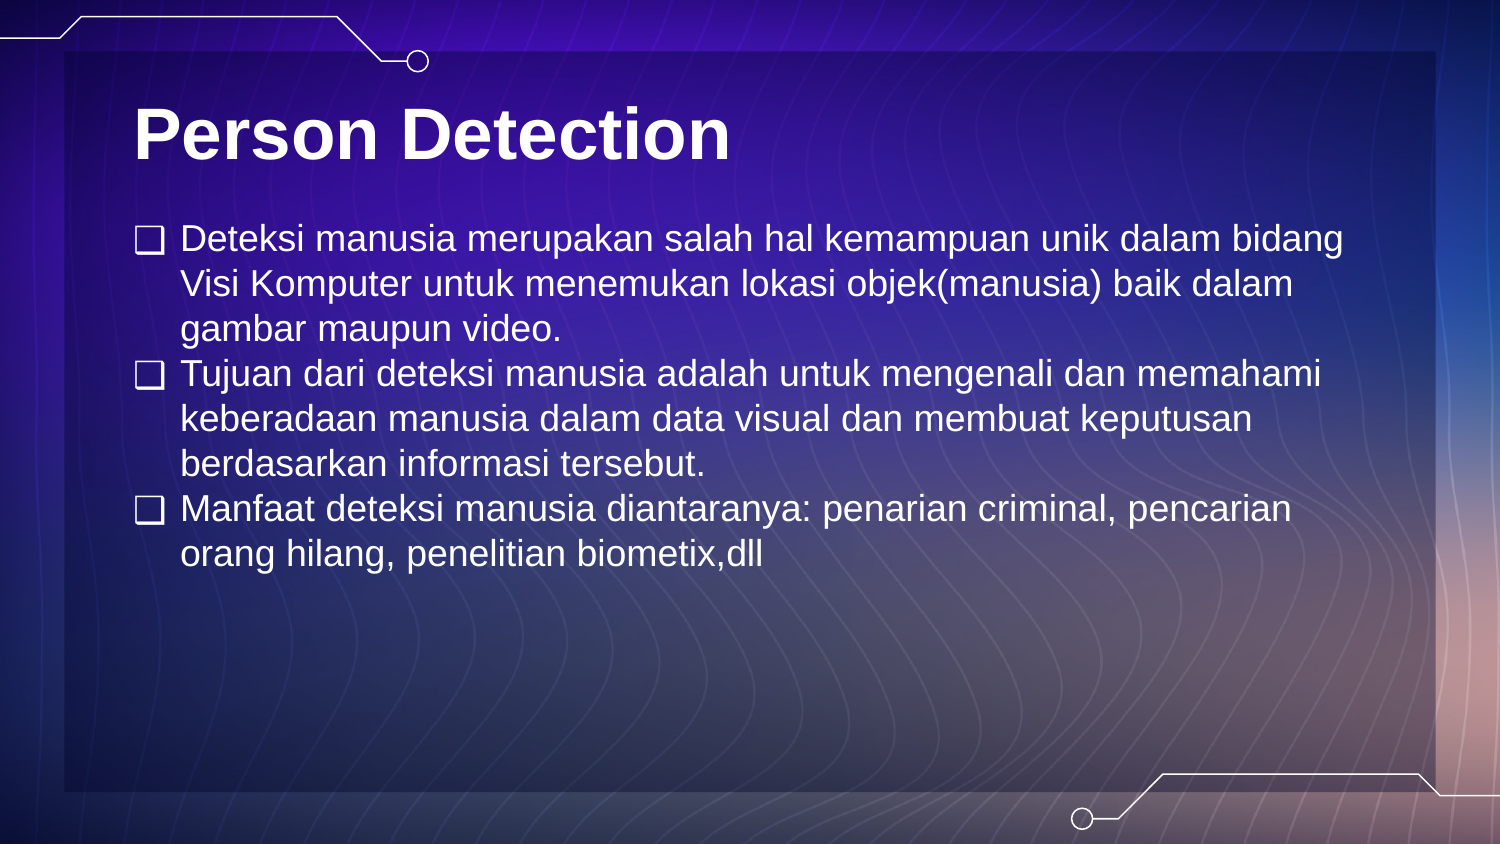

# Person Detection
Deteksi manusia merupakan salah hal kemampuan unik dalam bidang Visi Komputer untuk menemukan lokasi objek(manusia) baik dalam gambar maupun video.
Tujuan dari deteksi manusia adalah untuk mengenali dan memahami keberadaan manusia dalam data visual dan membuat keputusan berdasarkan informasi tersebut.
Manfaat deteksi manusia diantaranya: penarian criminal, pencarian orang hilang, penelitian biometix,dll